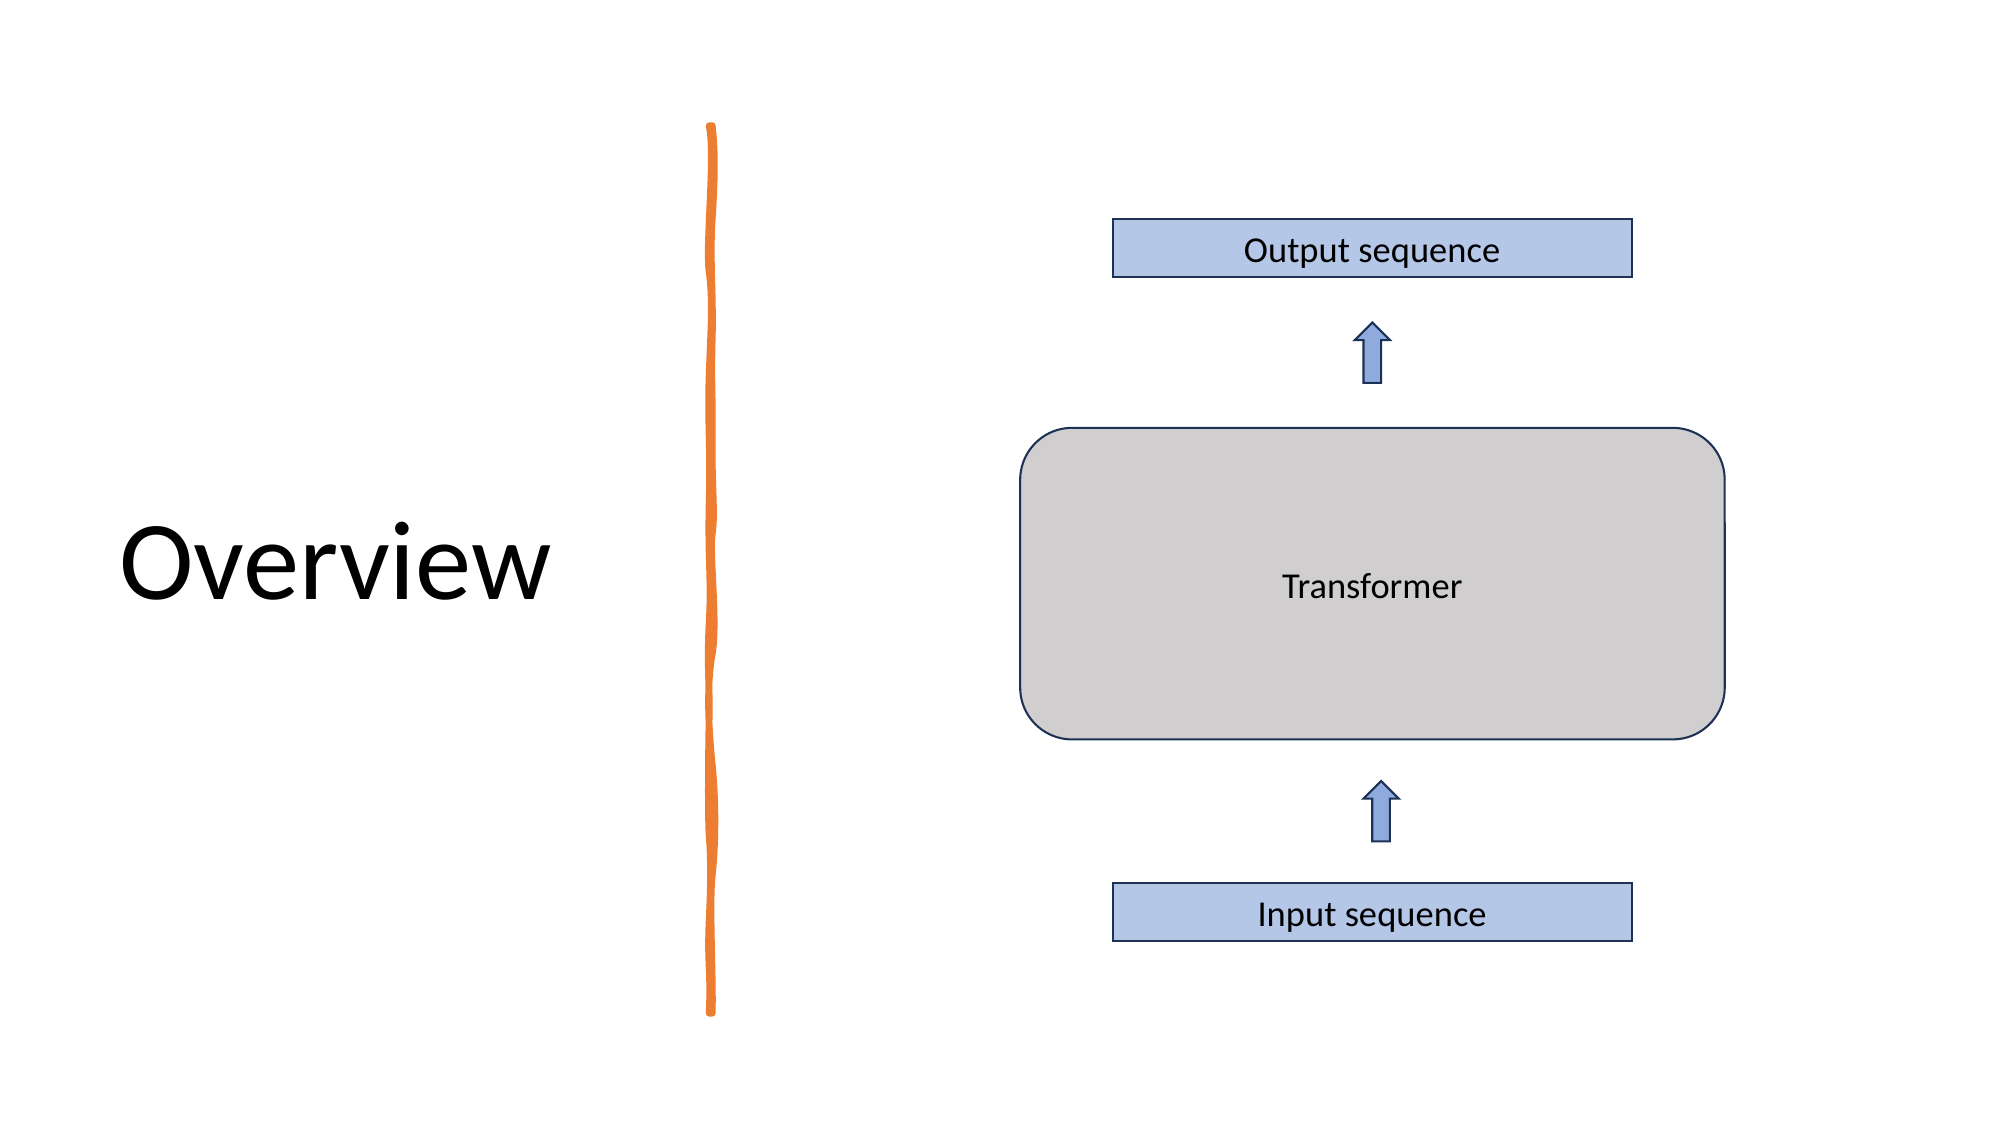

# Overview
Output sequence

Transformer

Input sequence